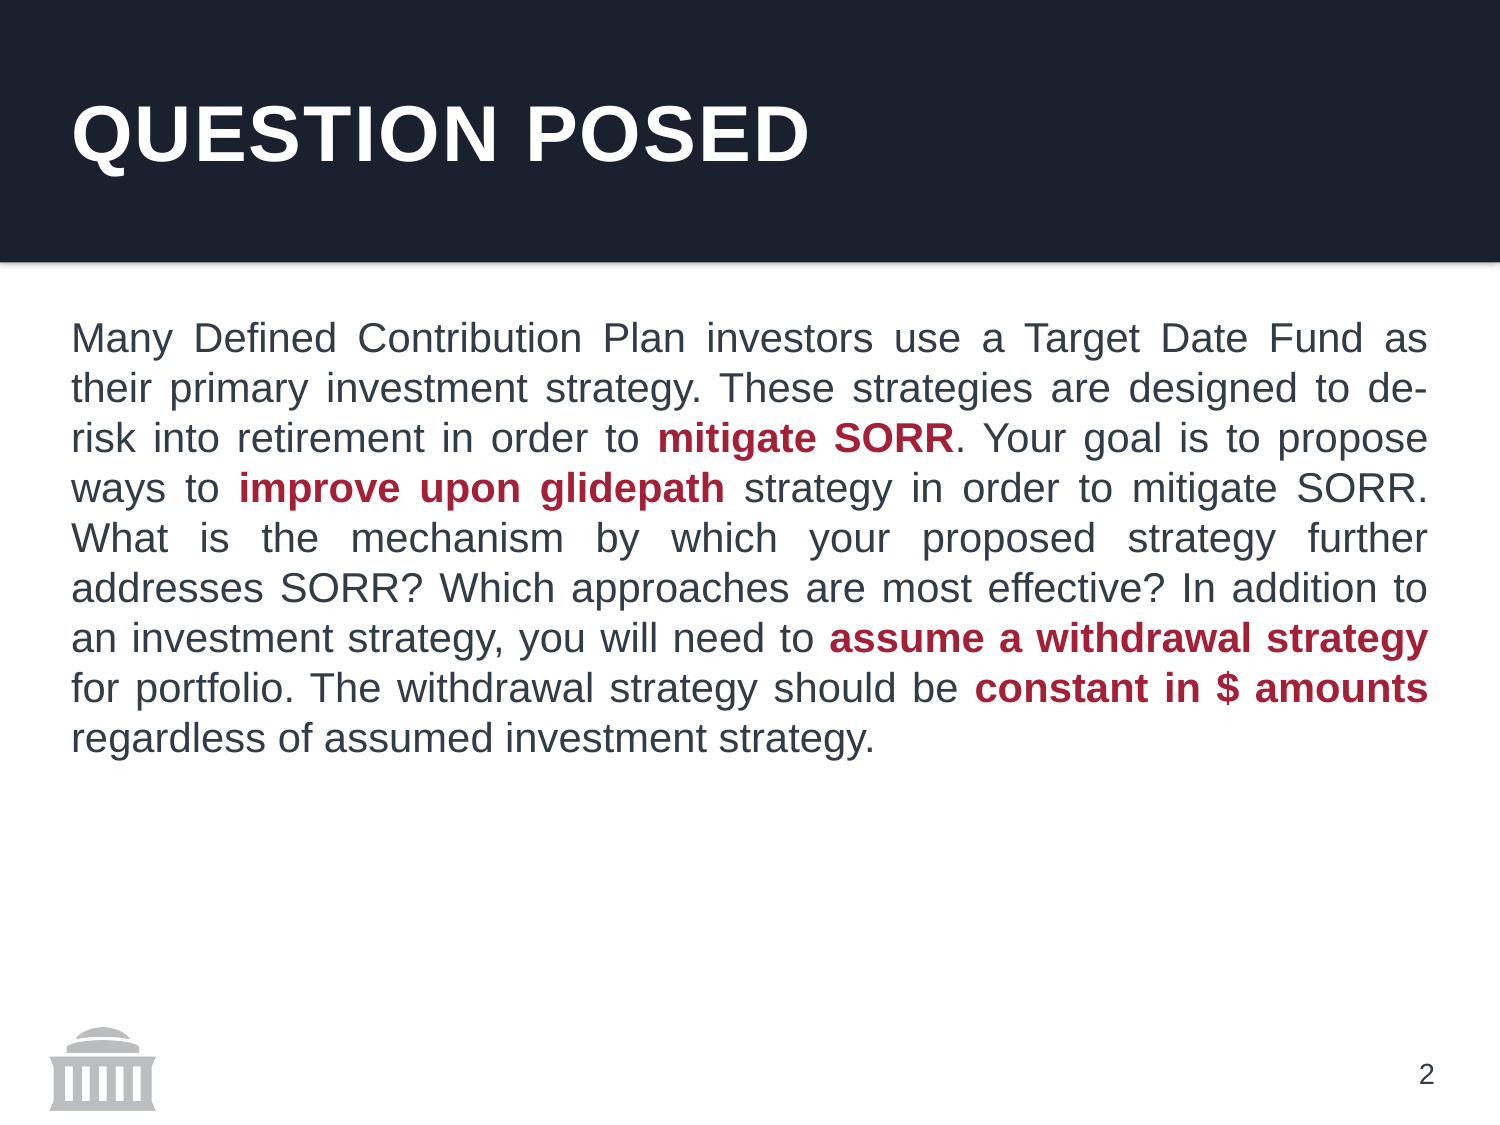

#
question posed
Many Defined Contribution Plan investors use a Target Date Fund as their primary investment strategy. These strategies are designed to de-risk into retirement in order to mitigate SORR. Your goal is to propose ways to improve upon glidepath strategy in order to mitigate SORR. What is the mechanism by which your proposed strategy further addresses SORR? Which approaches are most effective? In addition to an investment strategy, you will need to assume a withdrawal strategy for portfolio. The withdrawal strategy should be constant in $ amounts regardless of assumed investment strategy.
2